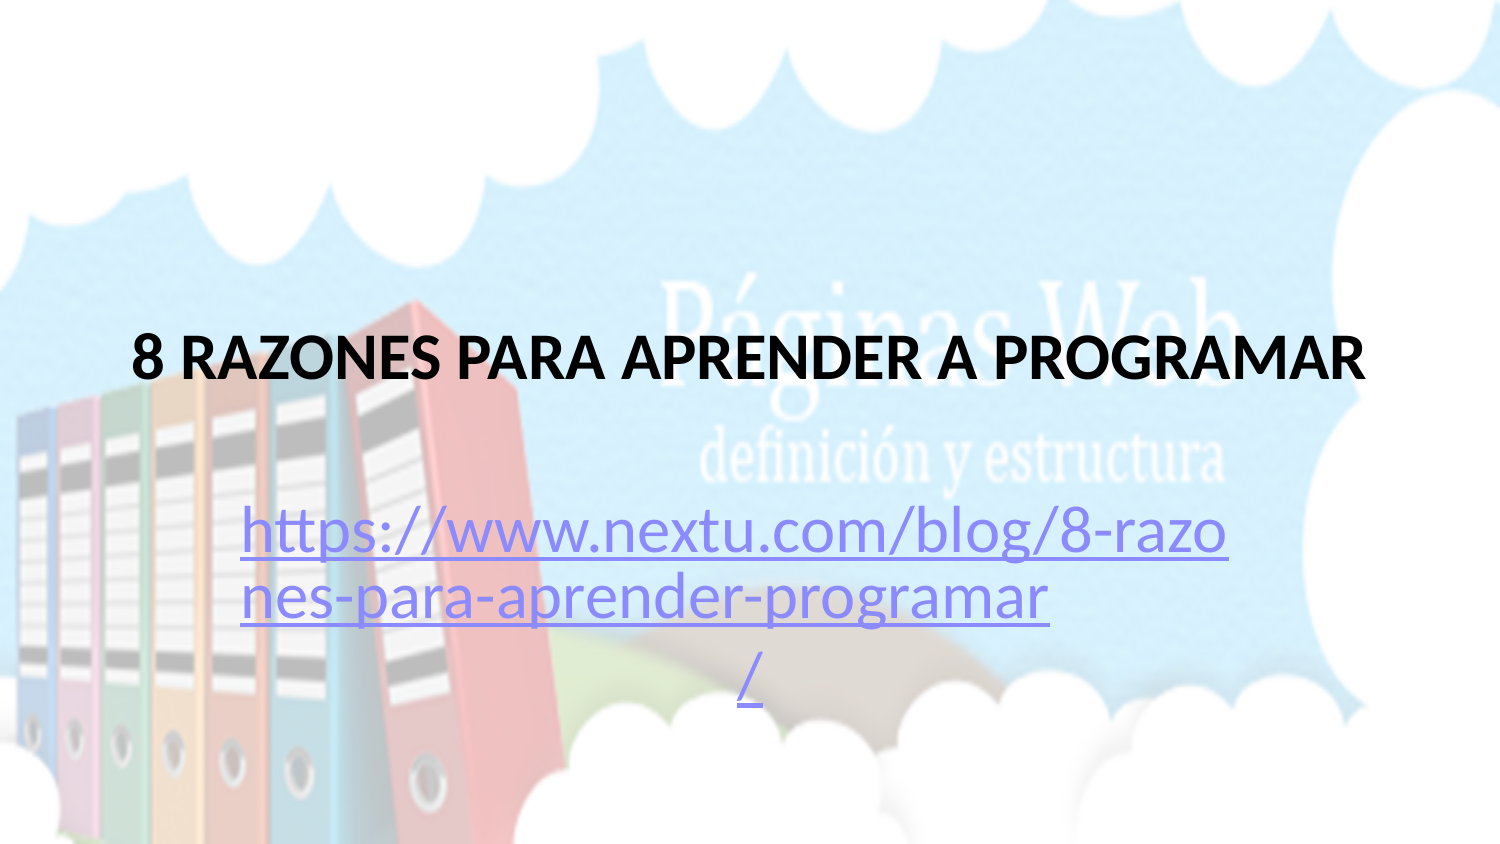

# 8 RAZONES PARA APRENDER A PROGRAMAR
https://www.nextu.com/blog/8-razones-para-aprender-programar/